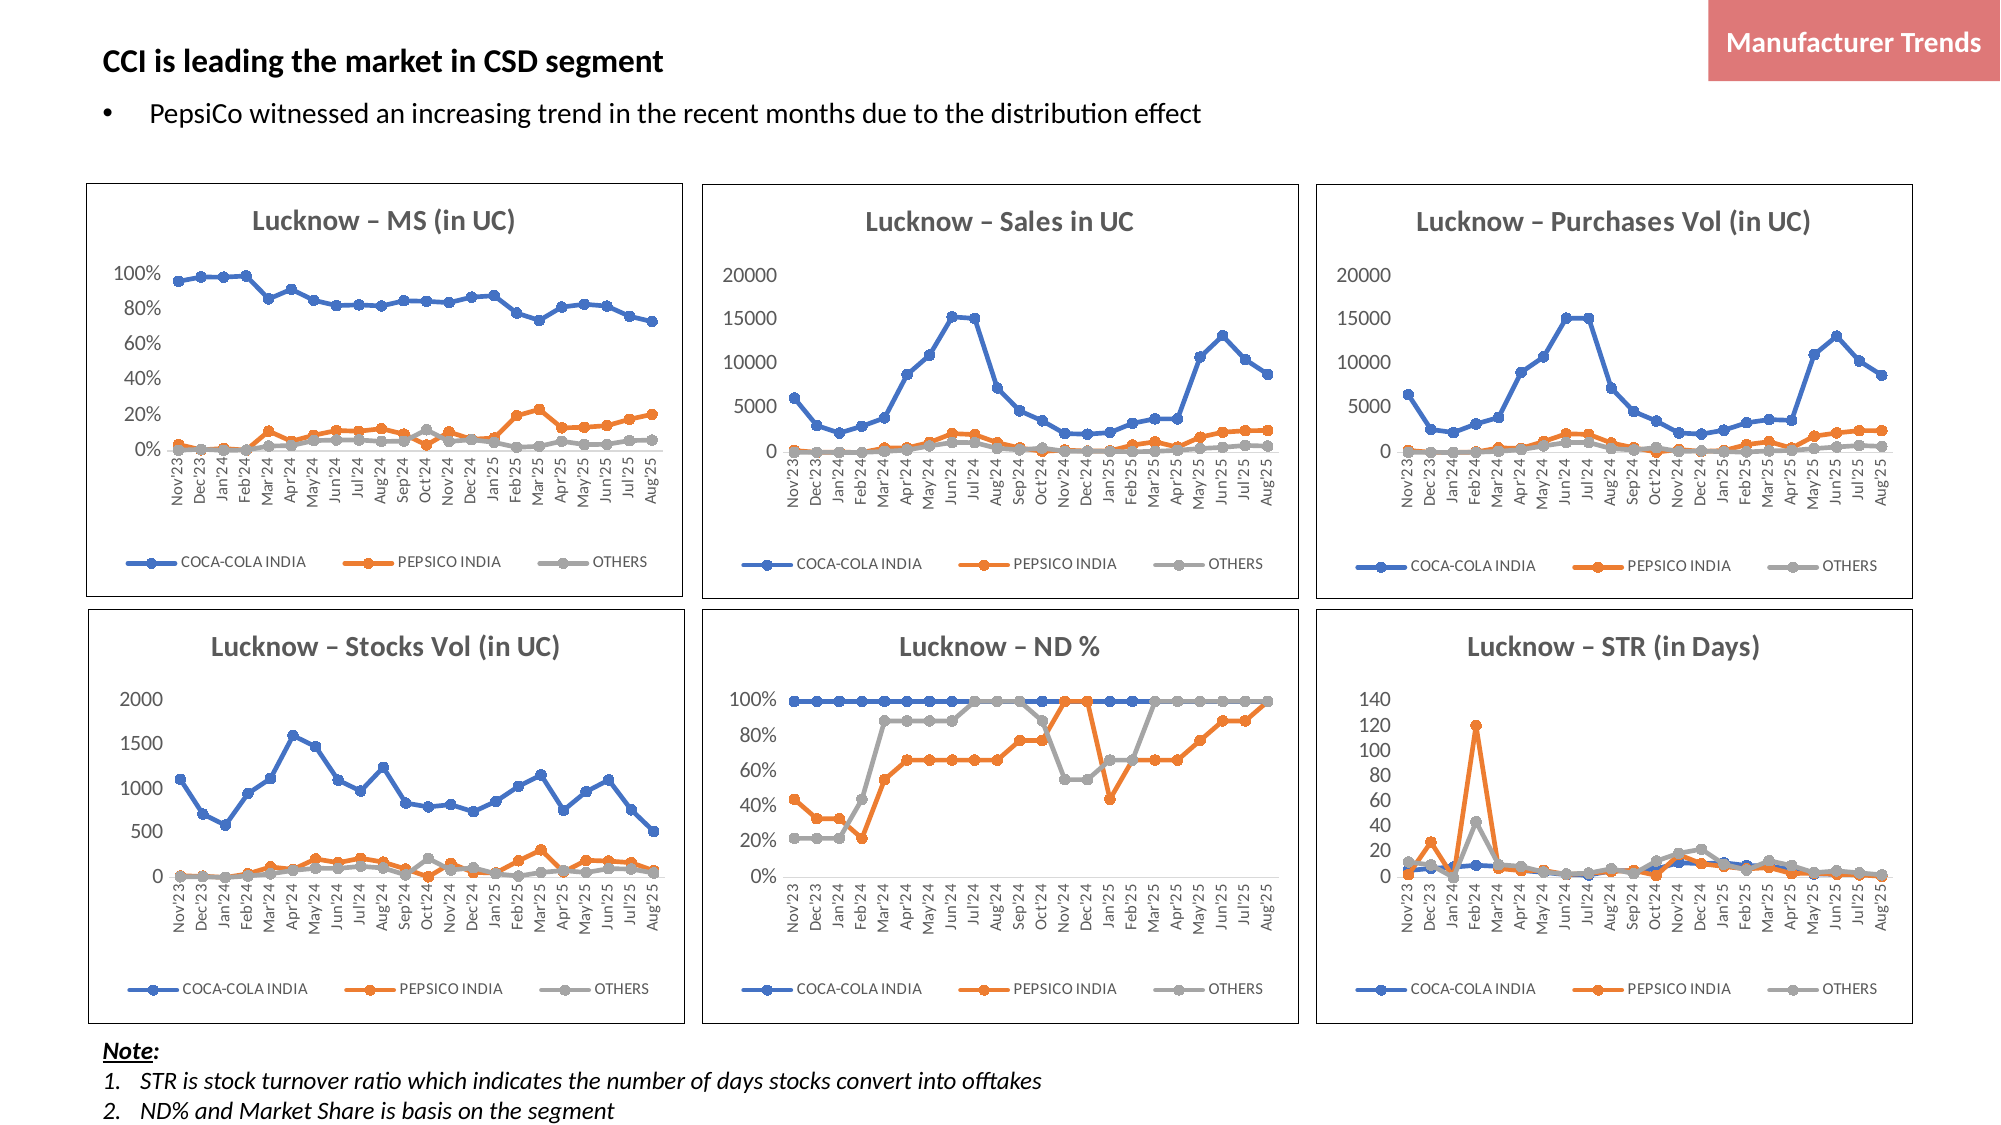

Manufacturer Trends
# CCI is leading the market in CSD segment
PepsiCo witnessed an increasing trend in the recent months due to the distribution effect

### Chart: Lucknow – MS (in UC)

| Category | COCA-COLA INDIA | PEPSICO INDIA | OTHERS |
|---|---|---|---|
|  Nov'23 | 0.9620090348335458 | 0.035233094860037284 | 0.0027578703064168697 |
|  Dec'23 | 0.9865653368947397 | 0.005282830769799346 | 0.008151832335460947 |
|  Jan'24 | 0.9857992046884532 | 0.012108046528792394 | 0.002092748782754241 |
|  Feb'24 | 0.9925600378429112 | 0.0034864795336873606 | 0.0039534826234014055 |
|  Mar'24 | 0.8620680706553443 | 0.11131692464204841 | 0.026615004702607366 |
|  Apr'24 | 0.9171814110217336 | 0.053653609217446135 | 0.029164979760820452 |
|  May'24 | 0.8544327407071182 | 0.08810550575999415 | 0.05746175353288768 |
|  Jun'24 | 0.8244002358424679 | 0.11481570042922858 | 0.060784063728303514 |
|  Jul'24 | 0.8282638267462594 | 0.11071249644186375 | 0.06102367681187682 |
|  Aug'24 | 0.8221486308591204 | 0.1251254513418669 | 0.05272591779901286 |
|  Sep'24 | 0.8517082793575583 | 0.0940453732464618 | 0.0542463473959799 |
| Oct'24 | 0.8487114998127298 | 0.03249353272342135 | 0.118794967463849 |
| Nov'24 | 0.8408403358069861 | 0.10649961749710911 | 0.05266004669590469 |
| Dec'24 | 0.8720662600157518 | 0.06517751386765802 | 0.06275622611659014 |
| Jan'25 | 0.8806452513482305 | 0.07180574621062046 | 0.04754900244114907 |
| Feb'25 | 0.7821284178458829 | 0.19848503528042494 | 0.019386546873692127 |
| Mar'25 | 0.7398934113268073 | 0.23472025029484844 | 0.025386338378344177 |
| Apr'25 | 0.8159385375131248 | 0.12985055500878112 | 0.0542109074780941 |
| May'25 | 0.8318528474067042 | 0.1332653854091192 | 0.03488176718417661 |
| Jun'25 | 0.8213350005212151 | 0.14245452547801057 | 0.03621047400077427 |
| Jul'25 | 0.7637595346810678 | 0.1785400656694521 | 0.05770039964948003 |
| Aug'25 | 0.7331550414103701 | 0.20661678569348743 | 0.060228172896142386 |

### Chart: Lucknow – Sales in UC

| Category | COCA-COLA INDIA | PEPSICO INDIA | OTHERS |
|---|---|---|---|
|  Nov'23 | 6182.930259492422 | 226.44669692045505 | 17.72511395618121 |
|  Dec'23 | 3057.562361315439 | 16.372544137602237 | 25.264151083101385 |
|  Jan'24 | 2209.697198485502 | 27.140533656912627 | 4.6909564345281085 |
|  Feb'24 | 2986.3359917481043 | 10.489843353527748 | 11.894925244696275 |
|  Mar'24 | 3925.517207401669 | 506.89326983796803 | 121.19421016920117 |
|  Apr'24 | 8838.638068528864 | 517.0458398355539 | 281.0553040915841 |
|  May'24 | 11068.741301791657 | 1141.36198680052 | 744.3877724962605 |
|  Jun'24 | 15407.06338942512 | 2145.7693699063875 | 1135.9821142843318 |
|  Jul'24 | 15230.649551656928 | 2035.8528041955283 | 1122.1427350345969 |
|  Aug'24 | 7333.8900076818245 | 1116.1683701204647 | 470.3359796244609 |
|  Sep'24 | 4727.055422398847 | 521.9600446898786 | 301.0719712586563 |
| Oct'24 | 3596.1548339463047 | 137.68138501847537 | 503.3572616700474 |
| Nov'24 | 2144.035611464284 | 271.56044114127945 | 134.27640255748742 |
| Dec'24 | 2078.845210398574 | 155.3711784779062 | 149.59927481061686 |
| Jan'25 | 2263.029619697461 | 184.52212203533088 | 122.18858927206936 |
| Feb'25 | 3316.545859404259 | 841.6581048493695 | 82.20692445771698 |
| Mar'25 | 3825.5018795314677 | 1213.5839364440983 | 131.25604809296246 |
| Apr'25 | 3820.98884697687 | 608.0819812415444 | 253.8662697433391 |
| May'25 | 10839.983916639425 | 1736.5987734286427 | 454.5488982086376 |
| Jun'25 | 13261.606230285346 | 2300.1282319792363 | 584.6689198749783 |
| Jul'25 | 10565.937486650768 | 2469.9438593767586 | 798.2339832991472 |
| Aug'25 | 8884.148855686368 | 2503.7190996507657 | 729.8266029597484 |

### Chart: Lucknow – Purchases Vol (in UC)

| Category | COCA-COLA INDIA | PEPSICO INDIA | OTHERS |
|---|---|---|---|
|  Nov'23 | 6570.236944072792 | 233.7723965057531 | 20.20461950014607 |
|  Dec'23 | 2618.1949703788346 | 24.12491880614456 | 20.104099005120464 |
|  Jan'24 | 2269.479354039054 | 12.06245940307228 | 4.6909564345281085 |
|  Feb'24 | 3240.0249795952464 | 52.03802984711751 | 29.150943557424675 |
|  Mar'24 | 3978.7489974598057 | 518.4531267659123 | 132.9216012555215 |
|  Apr'24 | 9107.9480124989 | 475.83243687505694 | 322.3692275471066 |
|  May'24 | 10868.105377439637 | 1240.5291898775506 | 747.9394966538317 |
|  Jun'24 | 15253.888609394051 | 2120.0818126496156 | 1128.5771044841124 |
|  Jul'24 | 15243.171961079652 | 2063.8999608707227 | 1130.16768143221 |
|  Aug'24 | 7319.926196280538 | 1081.365013643984 | 443.77649088110456 |
|  Sep'24 | 4646.936718060346 | 541.2120766823119 | 287.40041095095654 |
| Oct'24 | 3574.1329277363043 | 47.18248473091723 | 561.143458466459 |
| Nov'24 | 2219.2009702823375 | 337.736433699801 | 108.23113464888738 |
| Dec'24 | 2090.4348085045517 | 121.42875799092778 | 184.7240580597396 |
| Jan'25 | 2535.5983886452354 | 225.97007281755432 | 67.20417548173799 |
| Feb'25 | 3377.811753281989 | 892.6219958273498 | 63.384396670765106 |
| Mar'25 | 3736.8735424670613 | 1228.7625311929644 | 180.7241820626815 |
| Apr'25 | 3650.5058514498446 | 498.5816553269882 | 231.85074146680344 |
| May'25 | 11111.508187408153 | 1853.75876106415 | 443.0892891970737 |
| Jun'25 | 13221.126220104734 | 2225.439672202617 | 627.8146450566315 |
| Jul'25 | 10398.697652186558 | 2485.6250602622563 | 795.1884600616548 |
| Aug'25 | 8780.417516847601 | 2475.096708869164 | 696.8237610629296 |

### Chart: Lucknow – Stocks Vol (in UC)

| Category | COCA-COLA INDIA | PEPSICO INDIA | OTHERS |
|---|---|---|---|
|  Nov'23 | 1115.6894132325608 | 16.13161716190951 | 7.170461978492966 |
|  Dec'23 | 720.3369877586143 | 15.078074253840349 | 8.20917376042419 |
|  Jan'24 | 593.9748955881389 | 0.0 | 0.0 |
|  Feb'24 | 953.865814089483 | 41.54818649358976 | 17.2560183127284 |
|  Mar'24 | 1124.3767265517872 | 119.85365211853396 | 40.47625266364254 |
|  Apr'24 | 1611.7472128426668 | 91.42047322744739 | 80.98601215896026 |
|  May'24 | 1486.2481396507442 | 210.62116930380375 | 104.34027383657522 |
|  Jun'24 | 1105.0814391761896 | 168.24055814017044 | 102.66493225281516 |
|  Jul'24 | 982.1084360975156 | 218.26182944534452 | 126.6605625323482 |
|  Aug'24 | 1250.7813690624525 | 173.94516905612343 | 107.37620596725903 |
|  Sep'24 | 845.4689959691711 | 95.65895236553908 | 29.264533588239082 |
| Oct'24 | 801.394787368721 | 7.1968988524113495 | 215.77062539549314 |
| Nov'24 | 827.7036852063272 | 161.29299307707197 | 84.75568735343303 |
| Dec'24 | 746.3707650533997 | 55.85588840255976 | 110.13026736873161 |
| Jan'25 | 865.0960111491988 | 52.57221889839008 | 42.202257260376314 |
| Feb'25 | 1034.7837055903274 | 188.87801015310703 | 15.68950273599798 |
| Mar'25 | 1164.0589840660284 | 313.32238299480287 | 57.17470525501522 |
| Apr'25 | 763.7735327925534 | 62.49024107424953 | 78.68309485956544 |
| May'25 | 974.2121301402739 | 194.44684557752535 | 56.26210177988973 |
| Jun'25 | 1107.6644993816533 | 186.38326990387577 | 100.47617455155321 |
| Jul'25 | 768.7514360216018 | 167.88750248066907 | 95.2169892818008 |
| Aug'25 | 522.1198233755471 | 76.77462367670188 | 50.401744308049345 |

### Chart: Lucknow – ND %

| Category | COCA-COLA INDIA | PEPSICO INDIA | OTHERS |
|---|---|---|---|
| Nov'23 | 1.0 | 0.4444444444444444 | 0.2222222222222222 |
| Dec'23 | 1.0 | 0.3333333333333333 | 0.2222222222222222 |
| Jan'24 | 1.0 | 0.3333333333333333 | 0.2222222222222222 |
| Feb'24 | 1.0 | 0.2222222222222222 | 0.4444444444444444 |
| Mar'24 | 1.0 | 0.5555555555555556 | 0.8888888888888888 |
| Apr'24 | 1.0 | 0.6666666666666666 | 0.8888888888888888 |
| May'24 | 1.0 | 0.6666666666666666 | 0.8888888888888888 |
| Jun'24 | 1.0 | 0.6666666666666666 | 0.8888888888888888 |
| Jul'24 | 1.0 | 0.6666666666666666 | 1.0 |
| Aug'24 | 1.0 | 0.6666666666666666 | 1.0 |
| Sep'24 | 1.0 | 0.7777777777777778 | 1.0 |
| Oct'24 | 1.0 | 0.7777777777777778 | 0.8888888888888888 |
| Nov'24 | 1.0 | 1.0 | 0.5555555555555556 |
| Dec'24 | 1.0 | 1.0 | 0.5555555555555556 |
| Jan'25 | 1.0 | 0.4444444444444444 | 0.6666666666666666 |
| Feb'25 | 1.0 | 0.6666666666666666 | 0.6666666666666666 |
| Mar'25 | 1.0 | 0.6666666666666666 | 1.0 |
| Apr'25 | 1.0 | 0.6666666666666666 | 1.0 |
| May'25 | 1.0 | 0.7777777777777778 | 1.0 |
| Jun'25 | 1.0 | 0.8888888888888888 | 1.0 |
| Jul'25 | 1.0 | 0.8888888888888888 | 1.0 |
| Aug'25 | 1.0 | 1.0 | 1.0 |

### Chart: Lucknow – STR (in Days)

| Category | COCA-COLA INDIA | PEPSICO INDIA | OTHERS |
|---|---|---|---|
|  Nov'23 | 5.5036246044260935 | 2.172759992216058 | 12.338374291115311 |
|  Dec'23 | 7.185553565352486 | 28.088564665154134 | 9.910477453580901 |
|  Jan'24 | 8.198514406342586 | 0.0 | 0.0 |
|  Feb'24 | 9.742007399743121 | 120.80444343607095 | 44.24647887323944 |
|  Mar'24 | 8.736043774096366 | 7.2116490928826185 | 10.186342272601602 |
|  Apr'24 | 5.561749401950954 | 5.392799281247425 | 8.788567000476874 |
|  May'24 | 4.095367939623831 | 5.628315764899179 | 4.275162045372705 |
|  Jun'24 | 2.1876319349739117 | 2.3913739730095327 | 2.7564522313659556 |
|  Jul'24 | 1.9667123978777075 | 3.2698757908057754 | 3.4426522015646395 |
|  Aug'24 | 5.201718558152098 | 4.753160722193891 | 6.963052847065407 |
|  Sep'24 | 5.455151690177063 | 5.589696140214003 | 2.964634239148321 |
| Oct'24 | 6.7968544579943835 | 1.5942998755357591 | 13.074220987153282 |
| Nov'24 | 11.77450703887878 | 18.11543783098863 | 19.251695867953995 |
| Dec'24 | 10.950458562407402 | 10.964740133707139 | 22.453137951360798 |
| Jan'25 | 11.659338486068062 | 8.68975848919557 | 10.534280280259416 |
| Feb'25 | 9.51619677774459 | 6.844559894900276 | 5.821040461063223 |
| Mar'25 | 9.280821218250775 | 7.87447196222977 | 13.285700244783332 |
| Apr'25 | 6.09661364717244 | 3.134367423407539 | 9.453143955055541 |
| May'25 | 2.7410990825980863 | 3.4150829085324212 | 3.7751584286076016 |
| Jun'25 | 2.547486831119215 | 2.471466439580456 | 5.241467811351542 |
| Jul'25 | 2.2191044408773175 | 2.0731519083808174 | 3.6381790726223375 |
| Aug'25 | 1.7924794903409893 | 0.935259080168391 | 2.1063266194481094 |
Note:
STR is stock turnover ratio which indicates the number of days stocks convert into offtakes
ND% and Market Share is basis on the segment